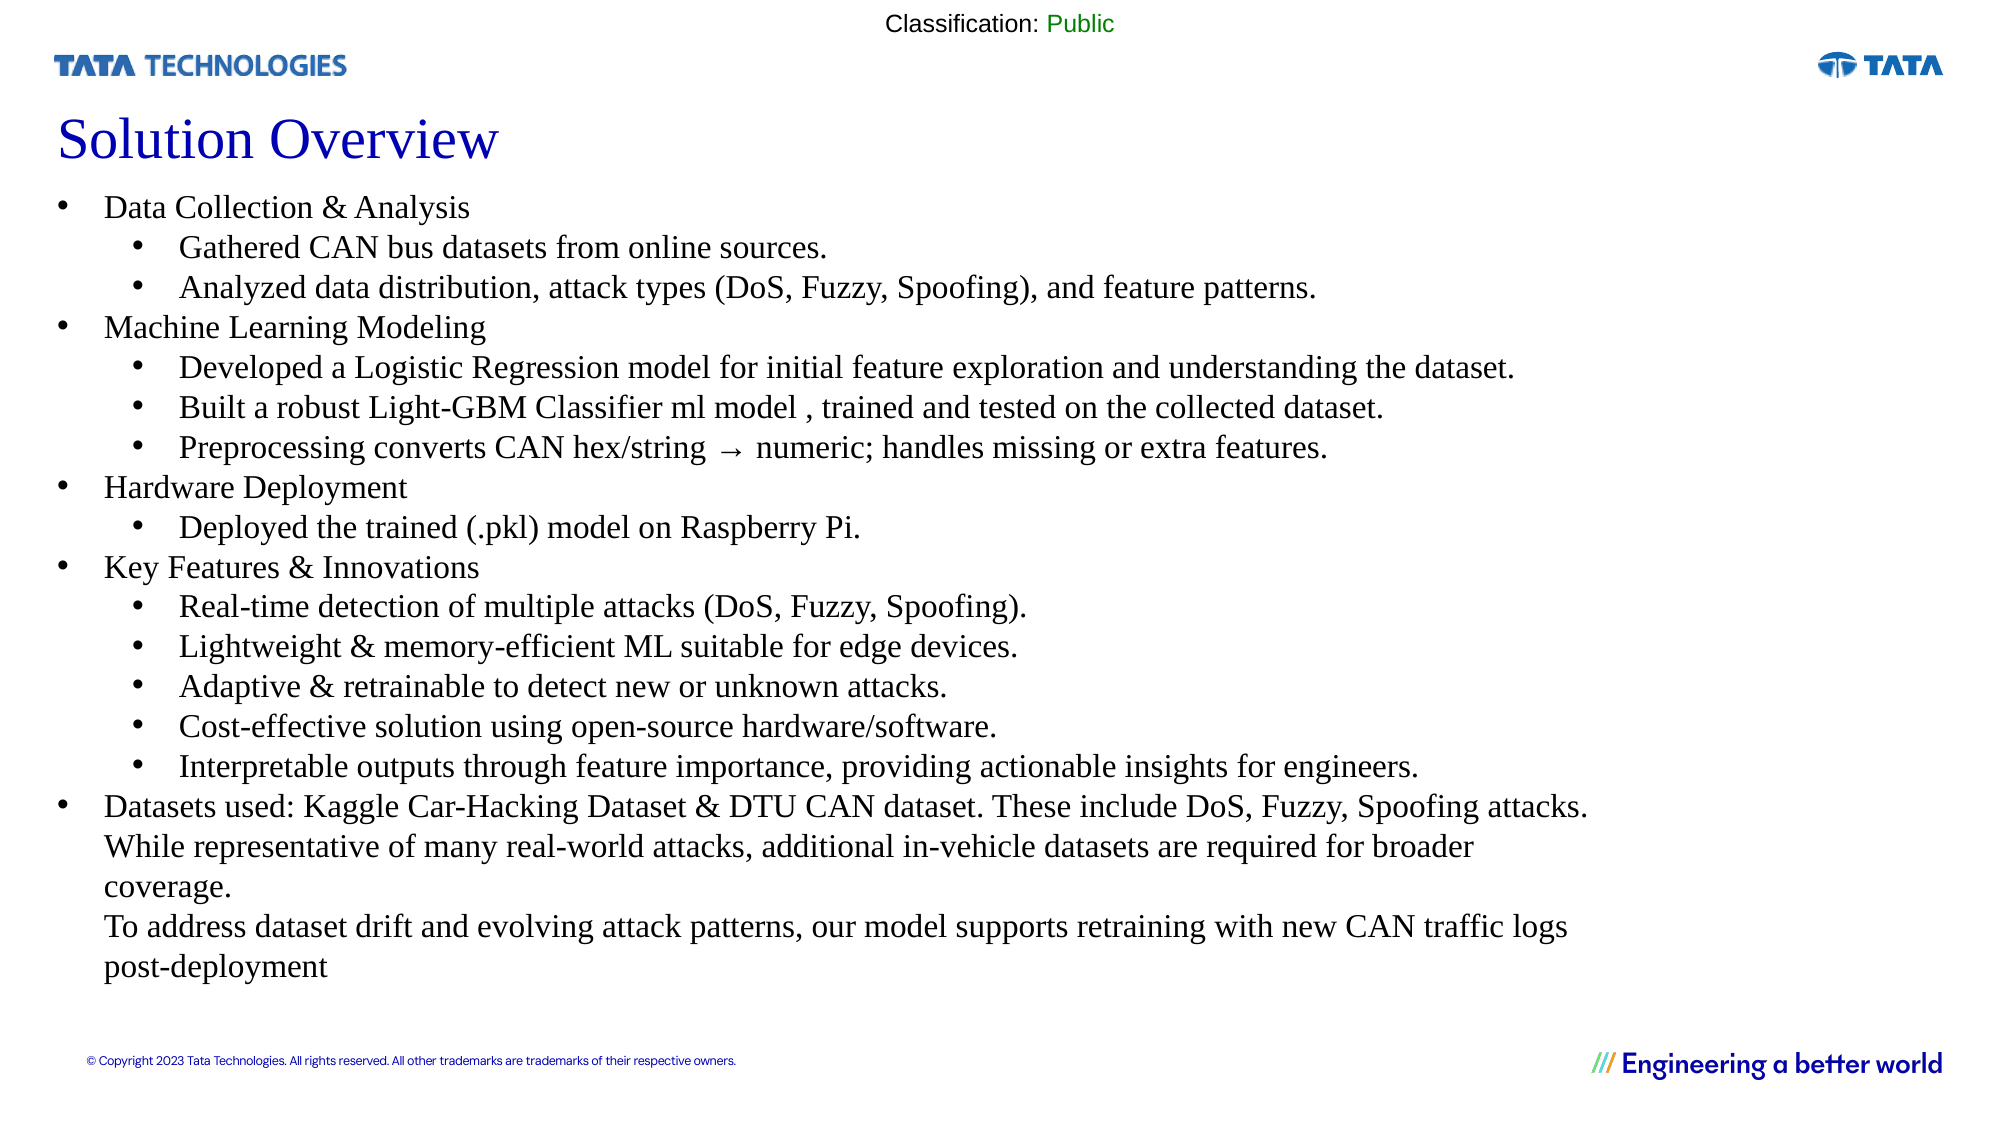

Solution Overview
Data Collection & Analysis
Gathered CAN bus datasets from online sources.
Analyzed data distribution, attack types (DoS, Fuzzy, Spoofing), and feature patterns.
Machine Learning Modeling
Developed a Logistic Regression model for initial feature exploration and understanding the dataset.
Built a robust Light-GBM Classifier ml model , trained and tested on the collected dataset.
Preprocessing converts CAN hex/string → numeric; handles missing or extra features.
Hardware Deployment
Deployed the trained (.pkl) model on Raspberry Pi.
Key Features & Innovations
Real-time detection of multiple attacks (DoS, Fuzzy, Spoofing).
Lightweight & memory-efficient ML suitable for edge devices.
Adaptive & retrainable to detect new or unknown attacks.
Cost-effective solution using open-source hardware/software.
Interpretable outputs through feature importance, providing actionable insights for engineers.
Datasets used: Kaggle Car-Hacking Dataset & DTU CAN dataset. These include DoS, Fuzzy, Spoofing attacks. While representative of many real-world attacks, additional in-vehicle datasets are required for broader coverage.
To address dataset drift and evolving attack patterns, our model supports retraining with new CAN traffic logs post-deployment